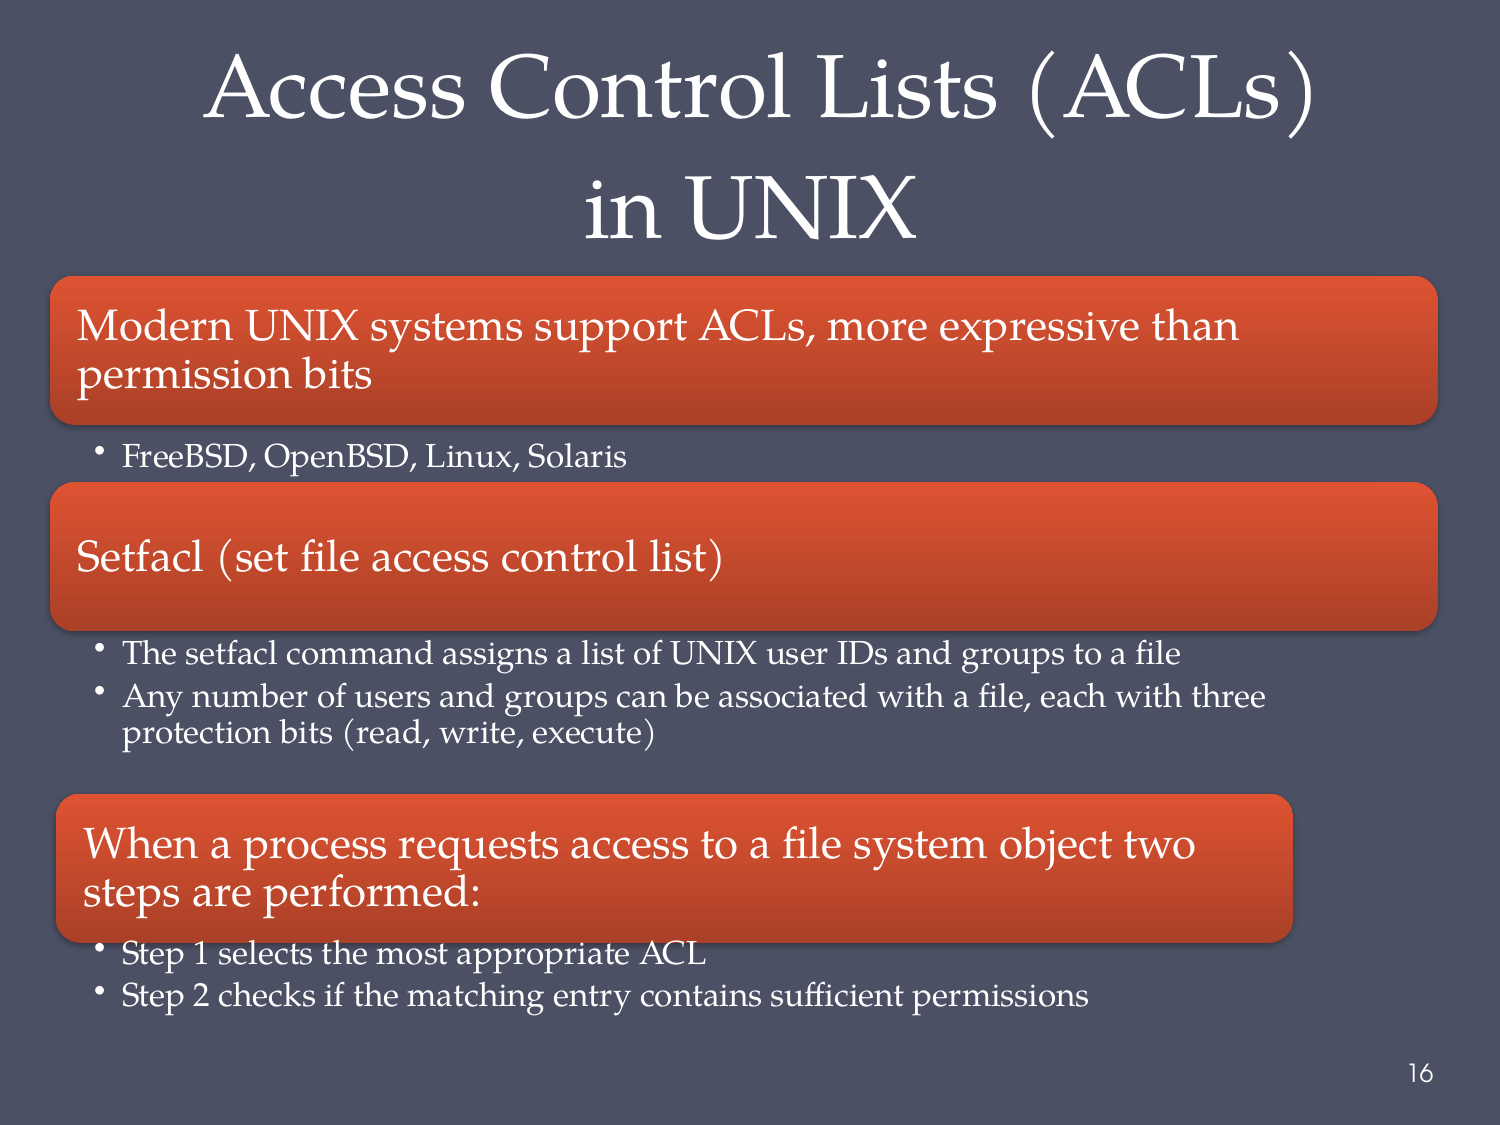

# Access Control Lists (ACLs) in UNIX
Modern UNIX systems support ACLs, more expressive than permission bits
FreeBSD, OpenBSD, Linux, Solaris
Setfacl (set file access control list)
The setfacl command assigns a list of UNIX user IDs and groups to a file
Any number of users and groups can be associated with a file, each with three protection bits (read, write, execute)
When a process requests access to a file system object two steps are performed:
Step 1 selects the most appropriate ACL
Step 2 checks if the matching entry contains sufficient permissions
16